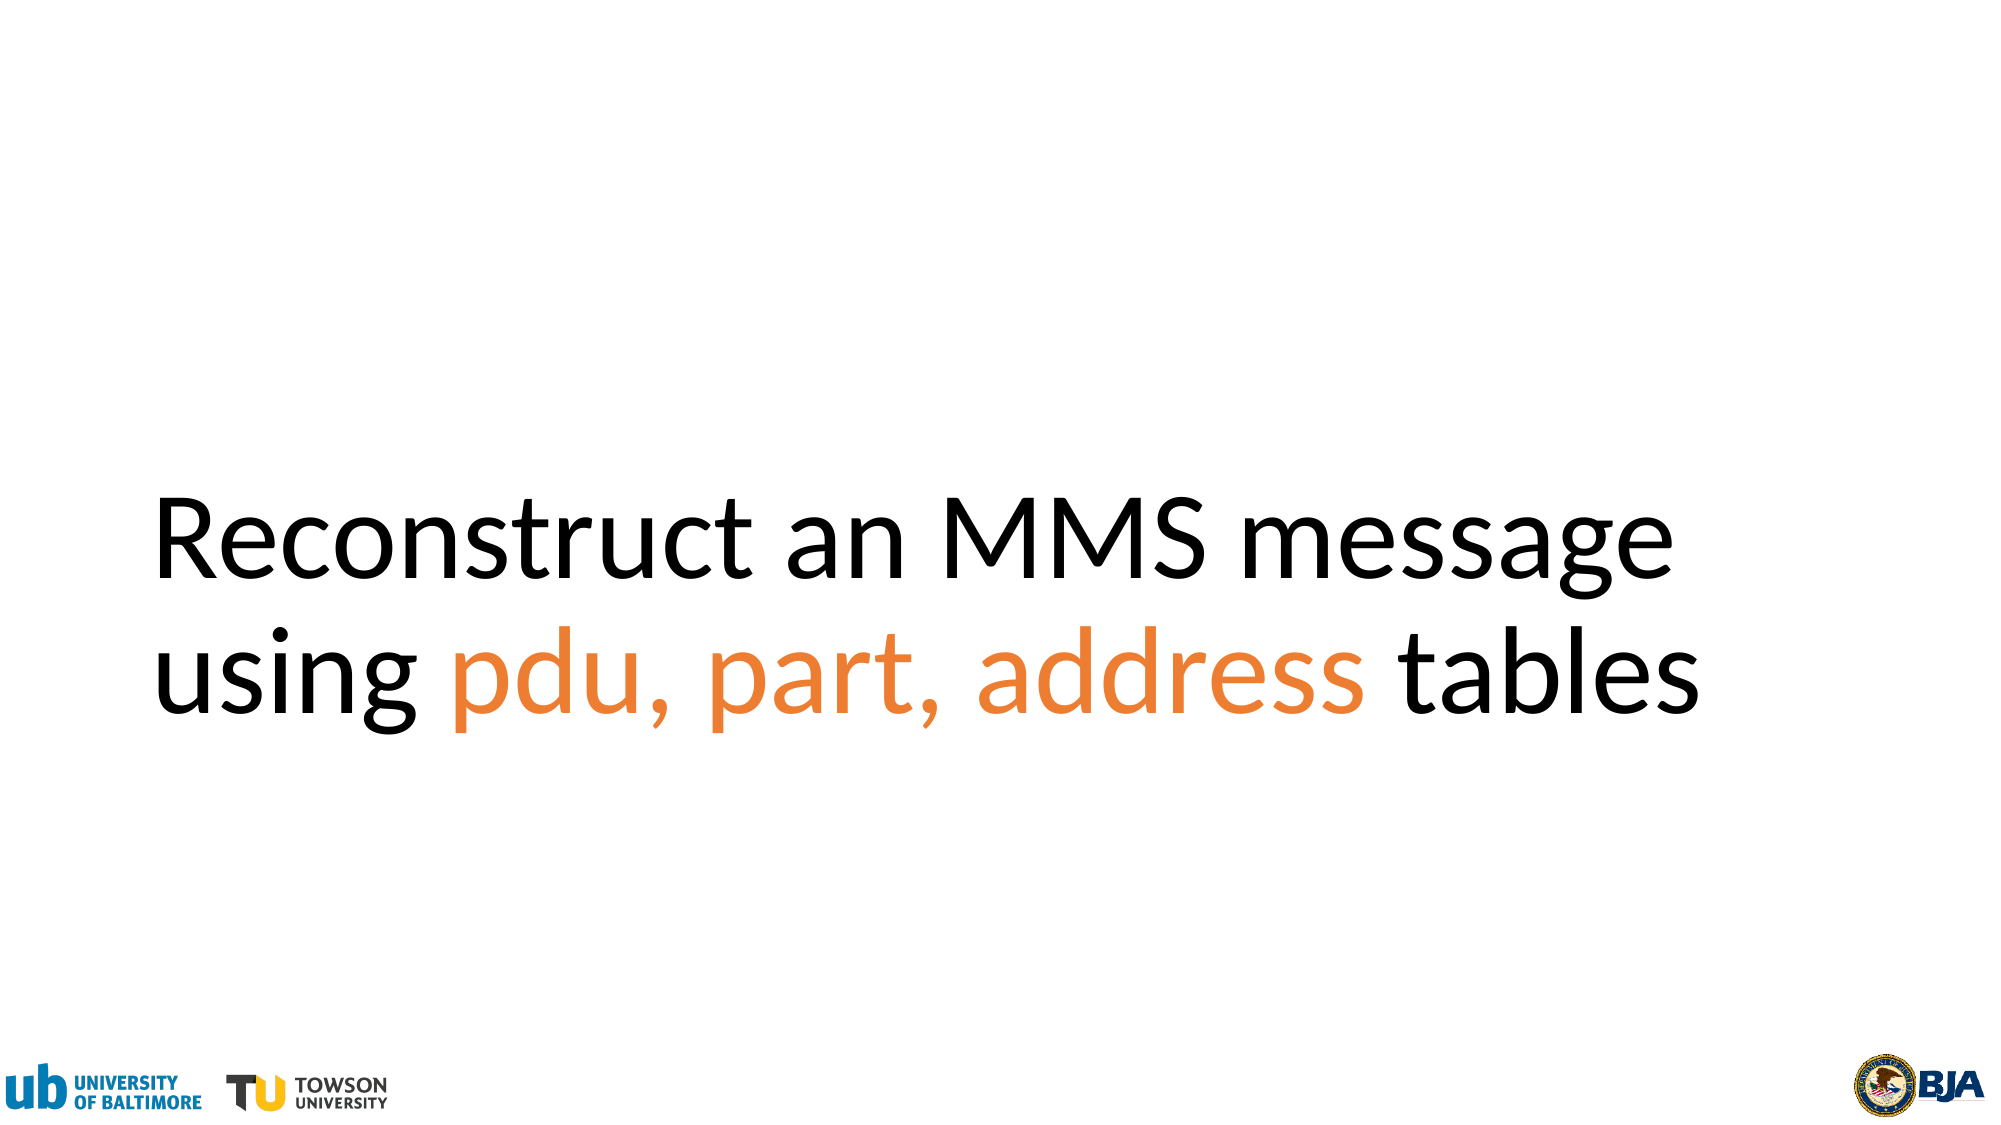

# Reconstruct an MMS message using pdu, part, address tables